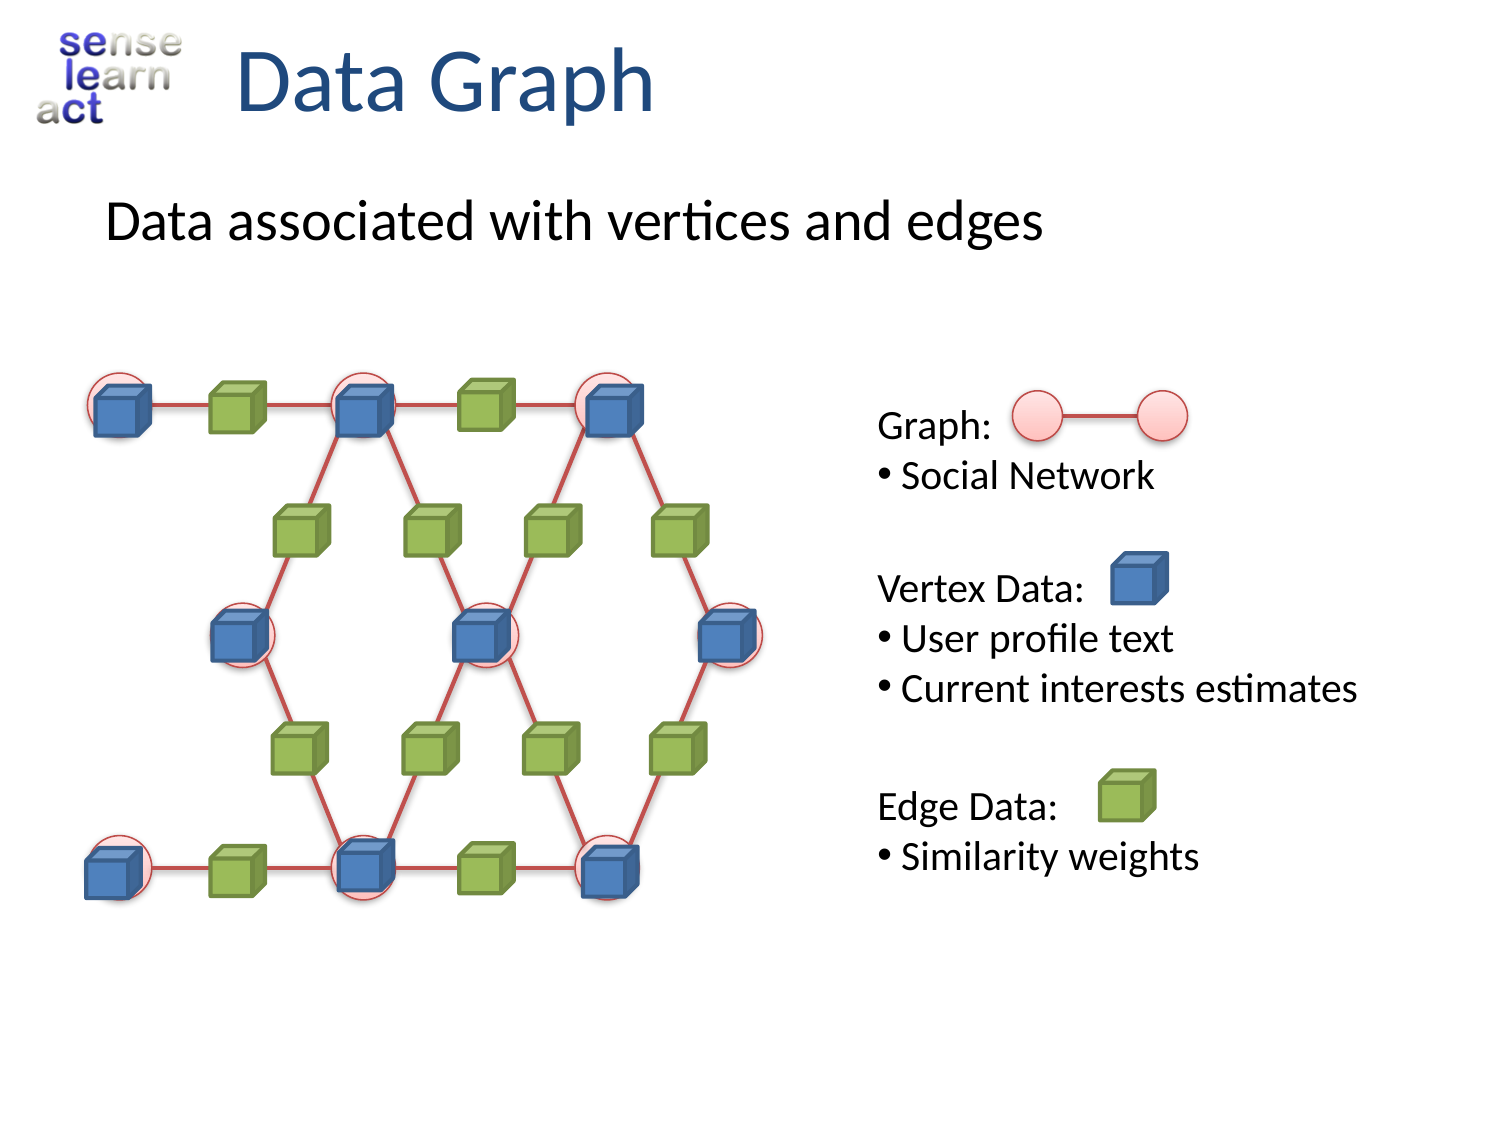

# Data Graph
Data associated with vertices and edges

Graph:
 Social Network

Vertex Data:
 User profile text
 Current interests estimates

Edge Data:
 Similarity weights